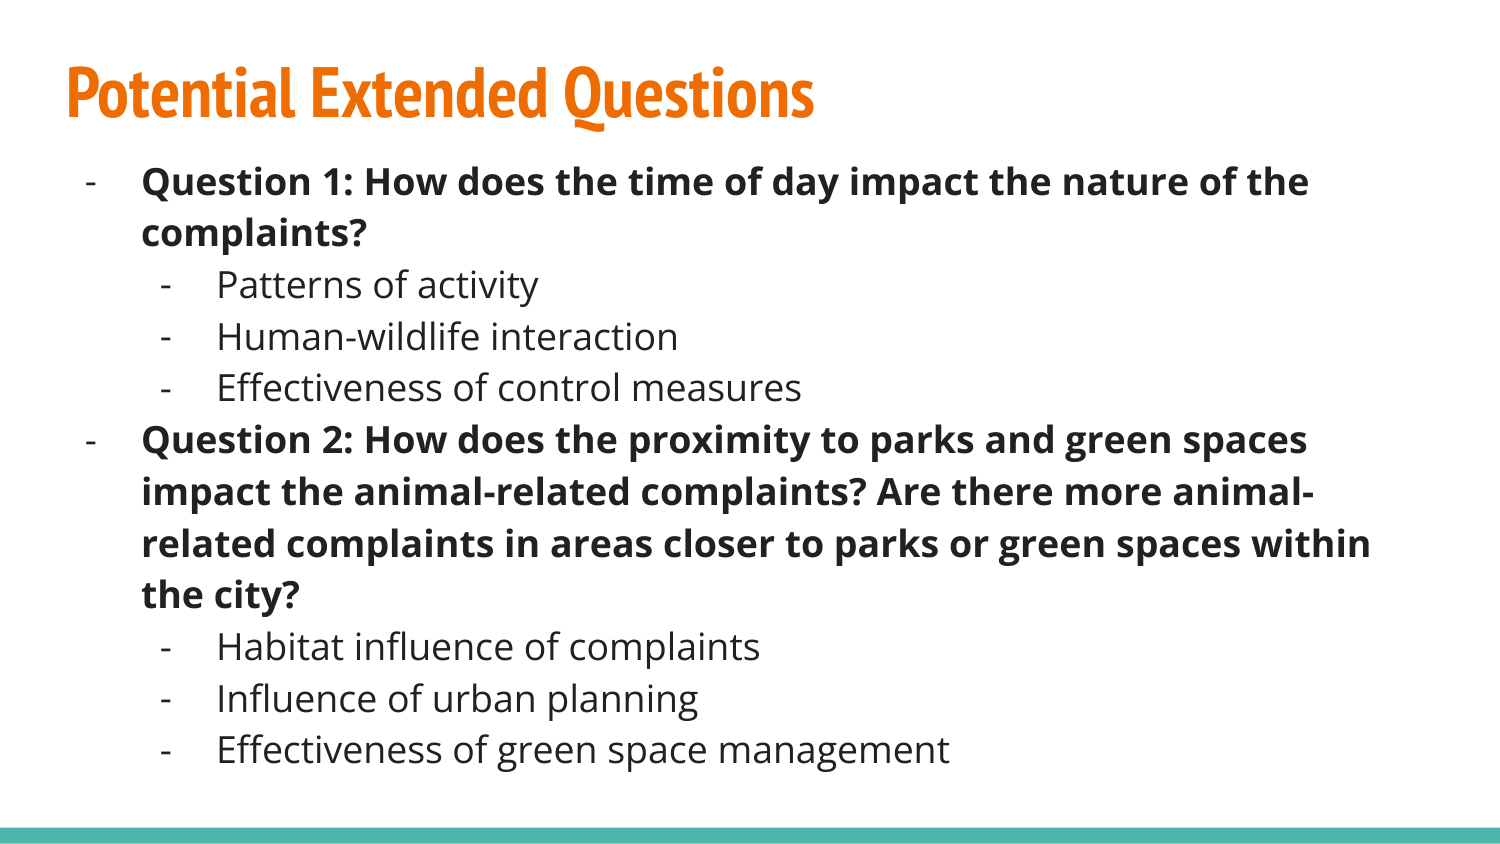

# Potential Extended Questions

Question 1: How does the time of day impact the nature of the complaints?
Patterns of activity
Human-wildlife interaction
Effectiveness of control measures
Question 2: How does the proximity to parks and green spaces impact the animal-related complaints? Are there more animal-related complaints in areas closer to parks or green spaces within the city?
Habitat influence of complaints
Influence of urban planning
Effectiveness of green space management